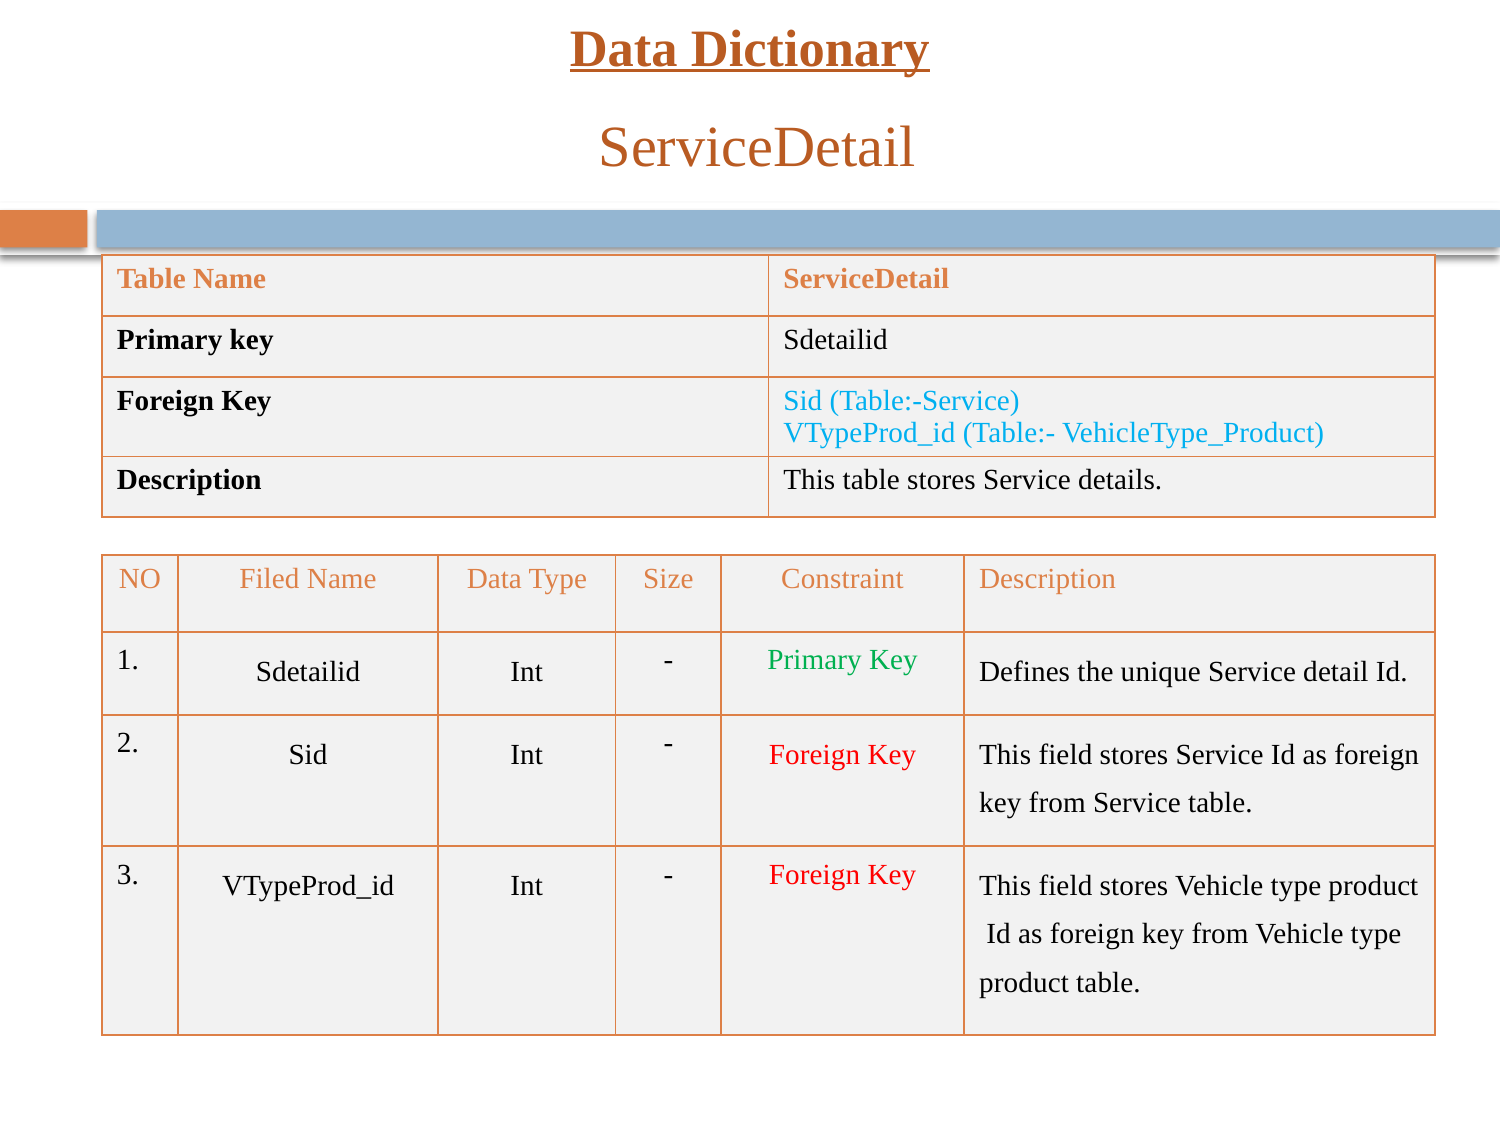

# Data Dictionary
 ServiceDetail
| Table Name | ServiceDetail |
| --- | --- |
| Primary key | Sdetailid |
| Foreign Key | Sid (Table:-Service) VTypeProd\_id (Table:- VehicleType\_Product) |
| Description | This table stores Service details. |
| NO | Filed Name | Data Type | Size | Constraint | Description |
| --- | --- | --- | --- | --- | --- |
| 1. | Sdetailid | Int | - | Primary Key | Defines the unique Service detail Id. |
| 2. | Sid | Int | - | Foreign Key | This field stores Service Id as foreign key from Service table. |
| 3. | VTypeProd\_id | Int | - | Foreign Key | This field stores Vehicle type product Id as foreign key from Vehicle type product table. |